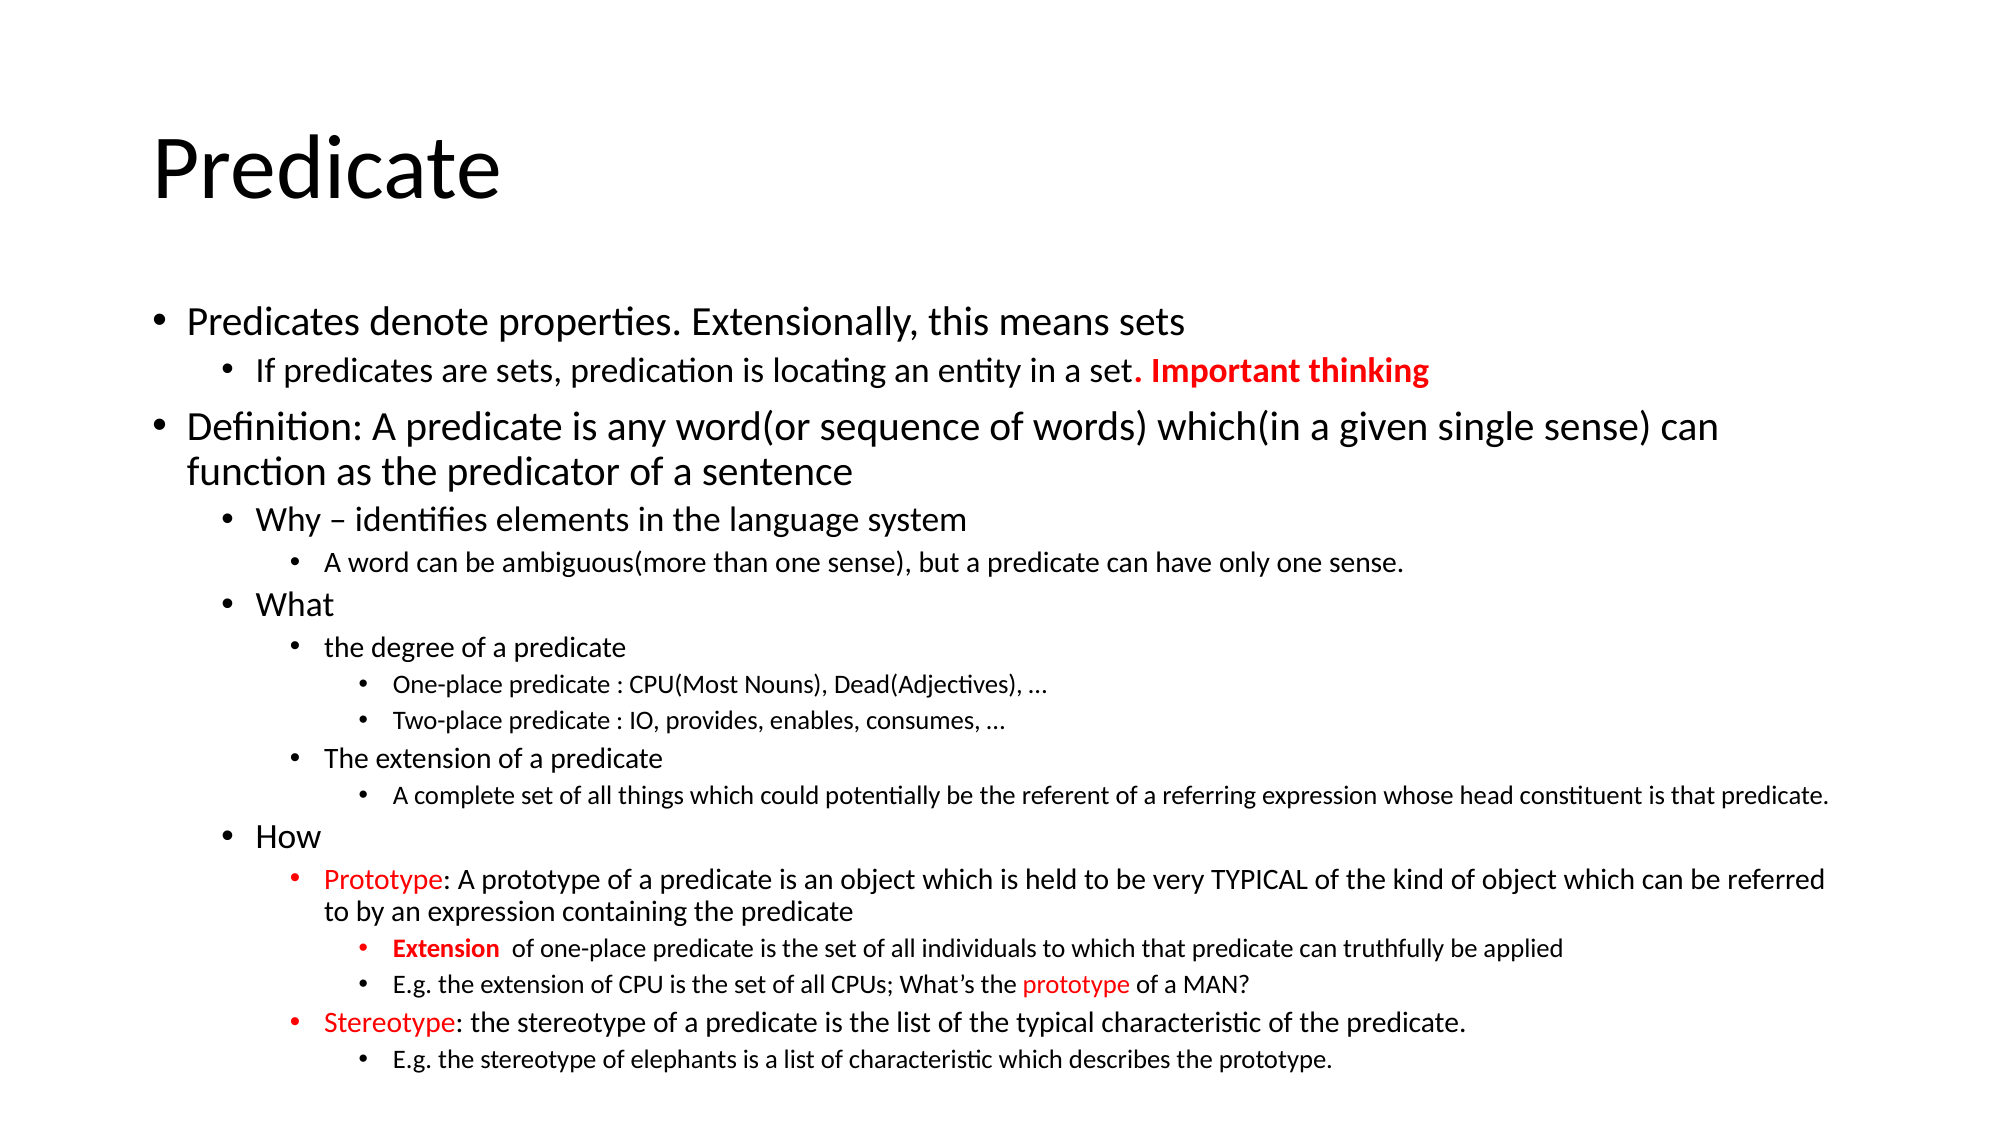

# Predicate
Predicates denote properties. Extensionally, this means sets
If predicates are sets, predication is locating an entity in a set. Important thinking
Definition: A predicate is any word(or sequence of words) which(in a given single sense) can function as the predicator of a sentence
Why – identifies elements in the language system
A word can be ambiguous(more than one sense), but a predicate can have only one sense.
What
the degree of a predicate
One-place predicate : CPU(Most Nouns), Dead(Adjectives), …
Two-place predicate : IO, provides, enables, consumes, …
The extension of a predicate
A complete set of all things which could potentially be the referent of a referring expression whose head constituent is that predicate.
How
Prototype: A prototype of a predicate is an object which is held to be very TYPICAL of the kind of object which can be referred to by an expression containing the predicate
Extension  of one-place predicate is the set of all individuals to which that predicate can truthfully be applied
E.g. the extension of CPU is the set of all CPUs; What’s the prototype of a MAN?
Stereotype: the stereotype of a predicate is the list of the typical characteristic of the predicate.
E.g. the stereotype of elephants is a list of characteristic which describes the prototype.